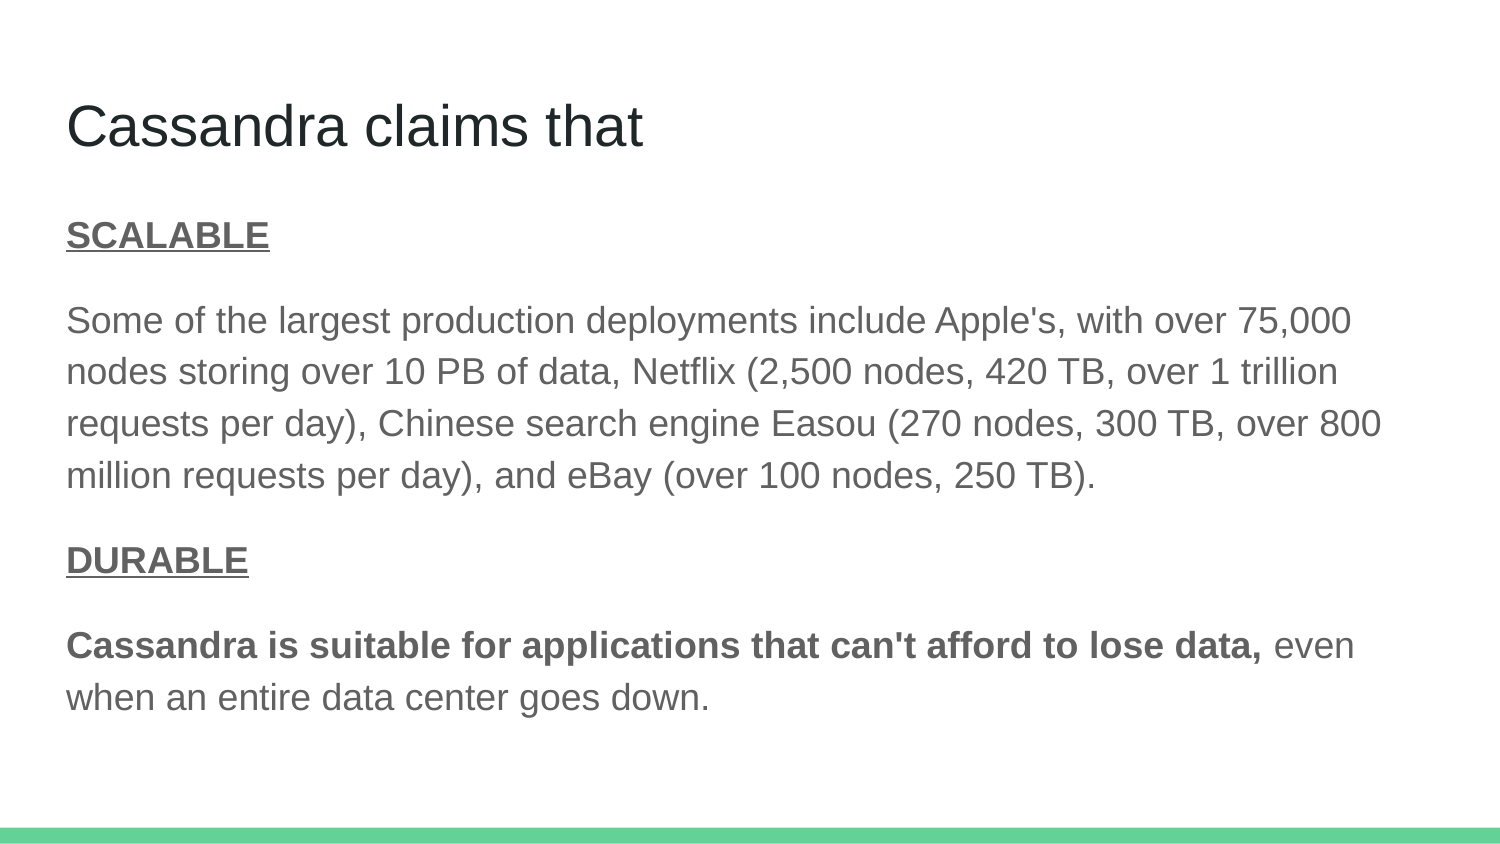

# Cassandra claims that
SCALABLE
Some of the largest production deployments include Apple's, with over 75,000 nodes storing over 10 PB of data, Netflix (2,500 nodes, 420 TB, over 1 trillion requests per day), Chinese search engine Easou (270 nodes, 300 TB, over 800 million requests per day), and eBay (over 100 nodes, 250 TB).
DURABLE
Cassandra is suitable for applications that can't afford to lose data, even when an entire data center goes down.